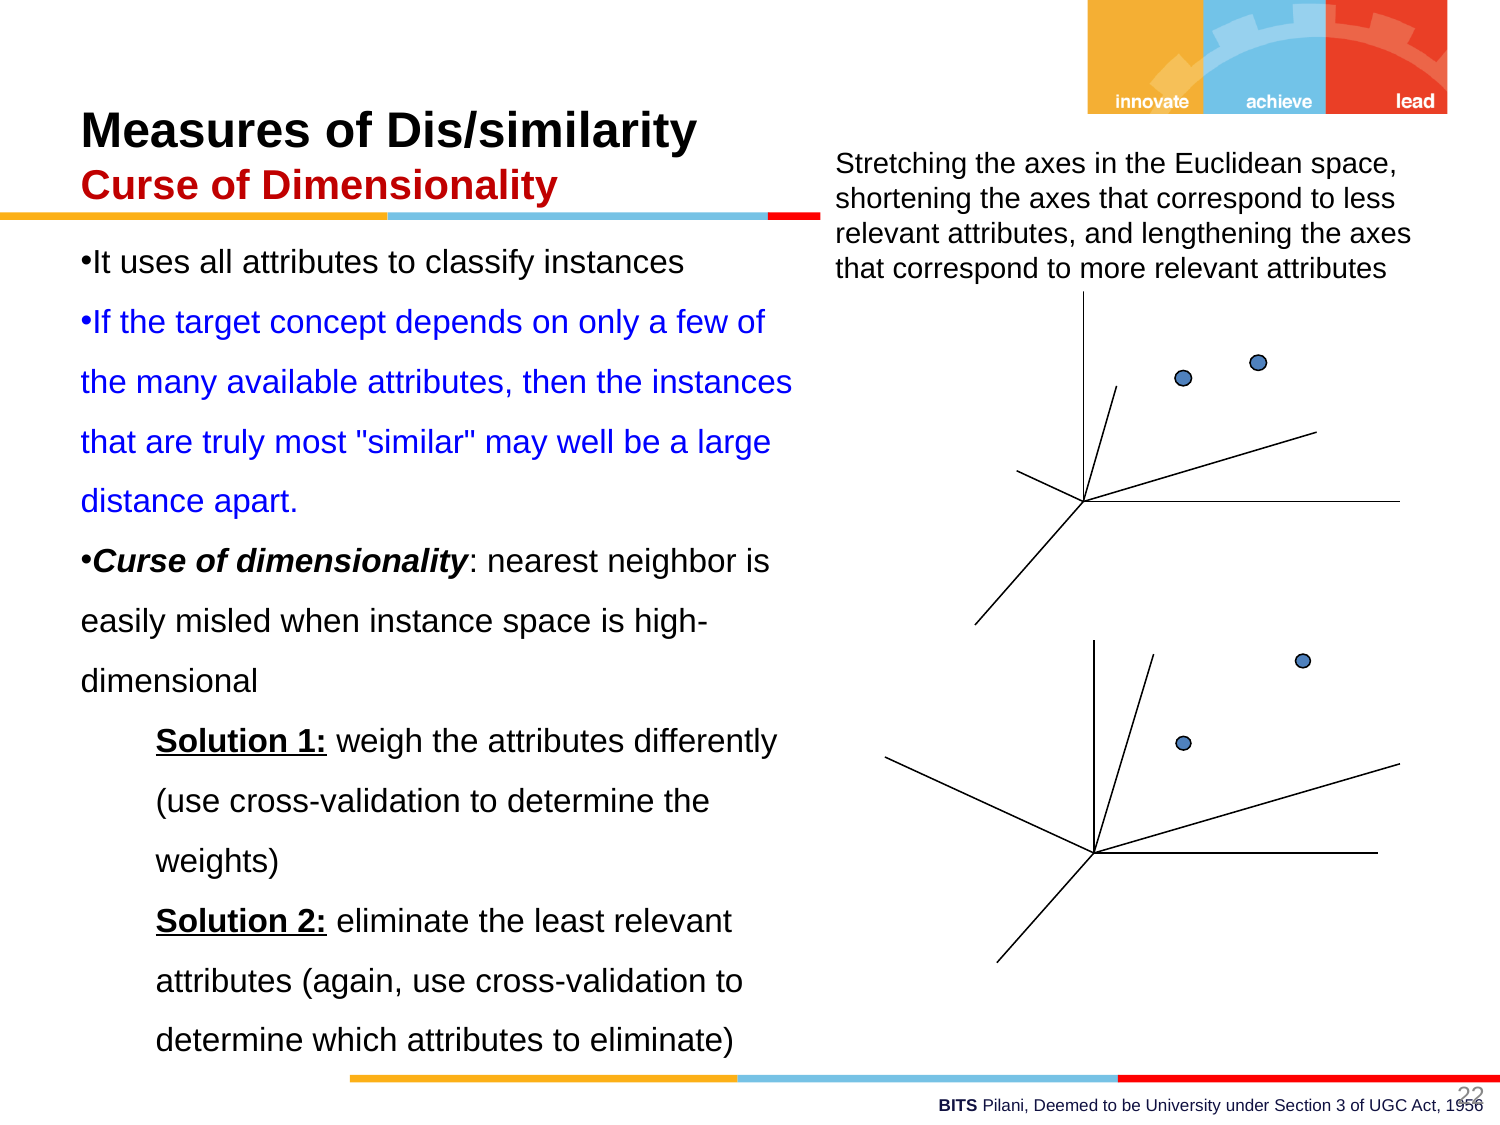

# Measures of Dis/similarity Curse of Dimensionality
Stretching the axes in the Euclidean space, shortening the axes that correspond to less relevant attributes, and lengthening the axes that correspond to more relevant attributes
It uses all attributes to classify instances
If the target concept depends on only a few of the many available attributes, then the instances that are truly most "similar" may well be a large distance apart.
Curse of dimensionality: nearest neighbor is easily misled when instance space is high-dimensional
Solution 1: weigh the attributes differently (use cross-validation to determine the weights)
Solution 2: eliminate the least relevant attributes (again, use cross-validation to determine which attributes to eliminate)

22